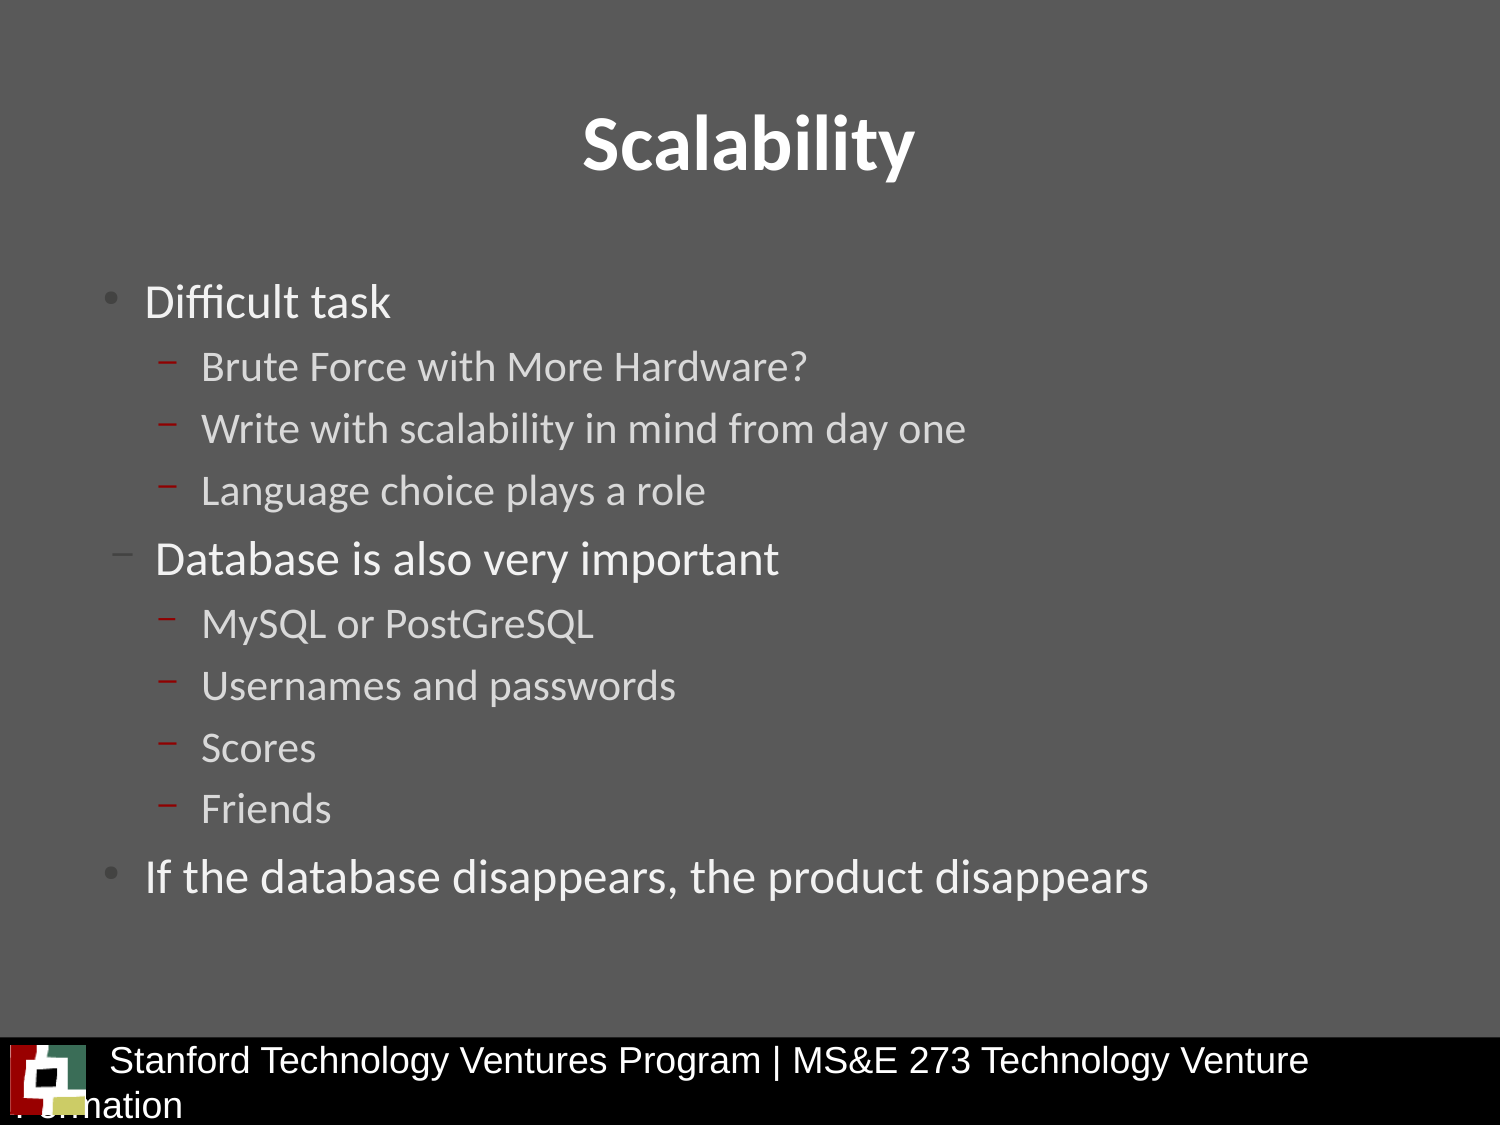

Scalability
Difficult task
Brute Force with More Hardware?
Write with scalability in mind from day one
Language choice plays a role
Database is also very important
MySQL or PostGreSQL
Usernames and passwords
Scores
Friends
If the database disappears, the product disappears